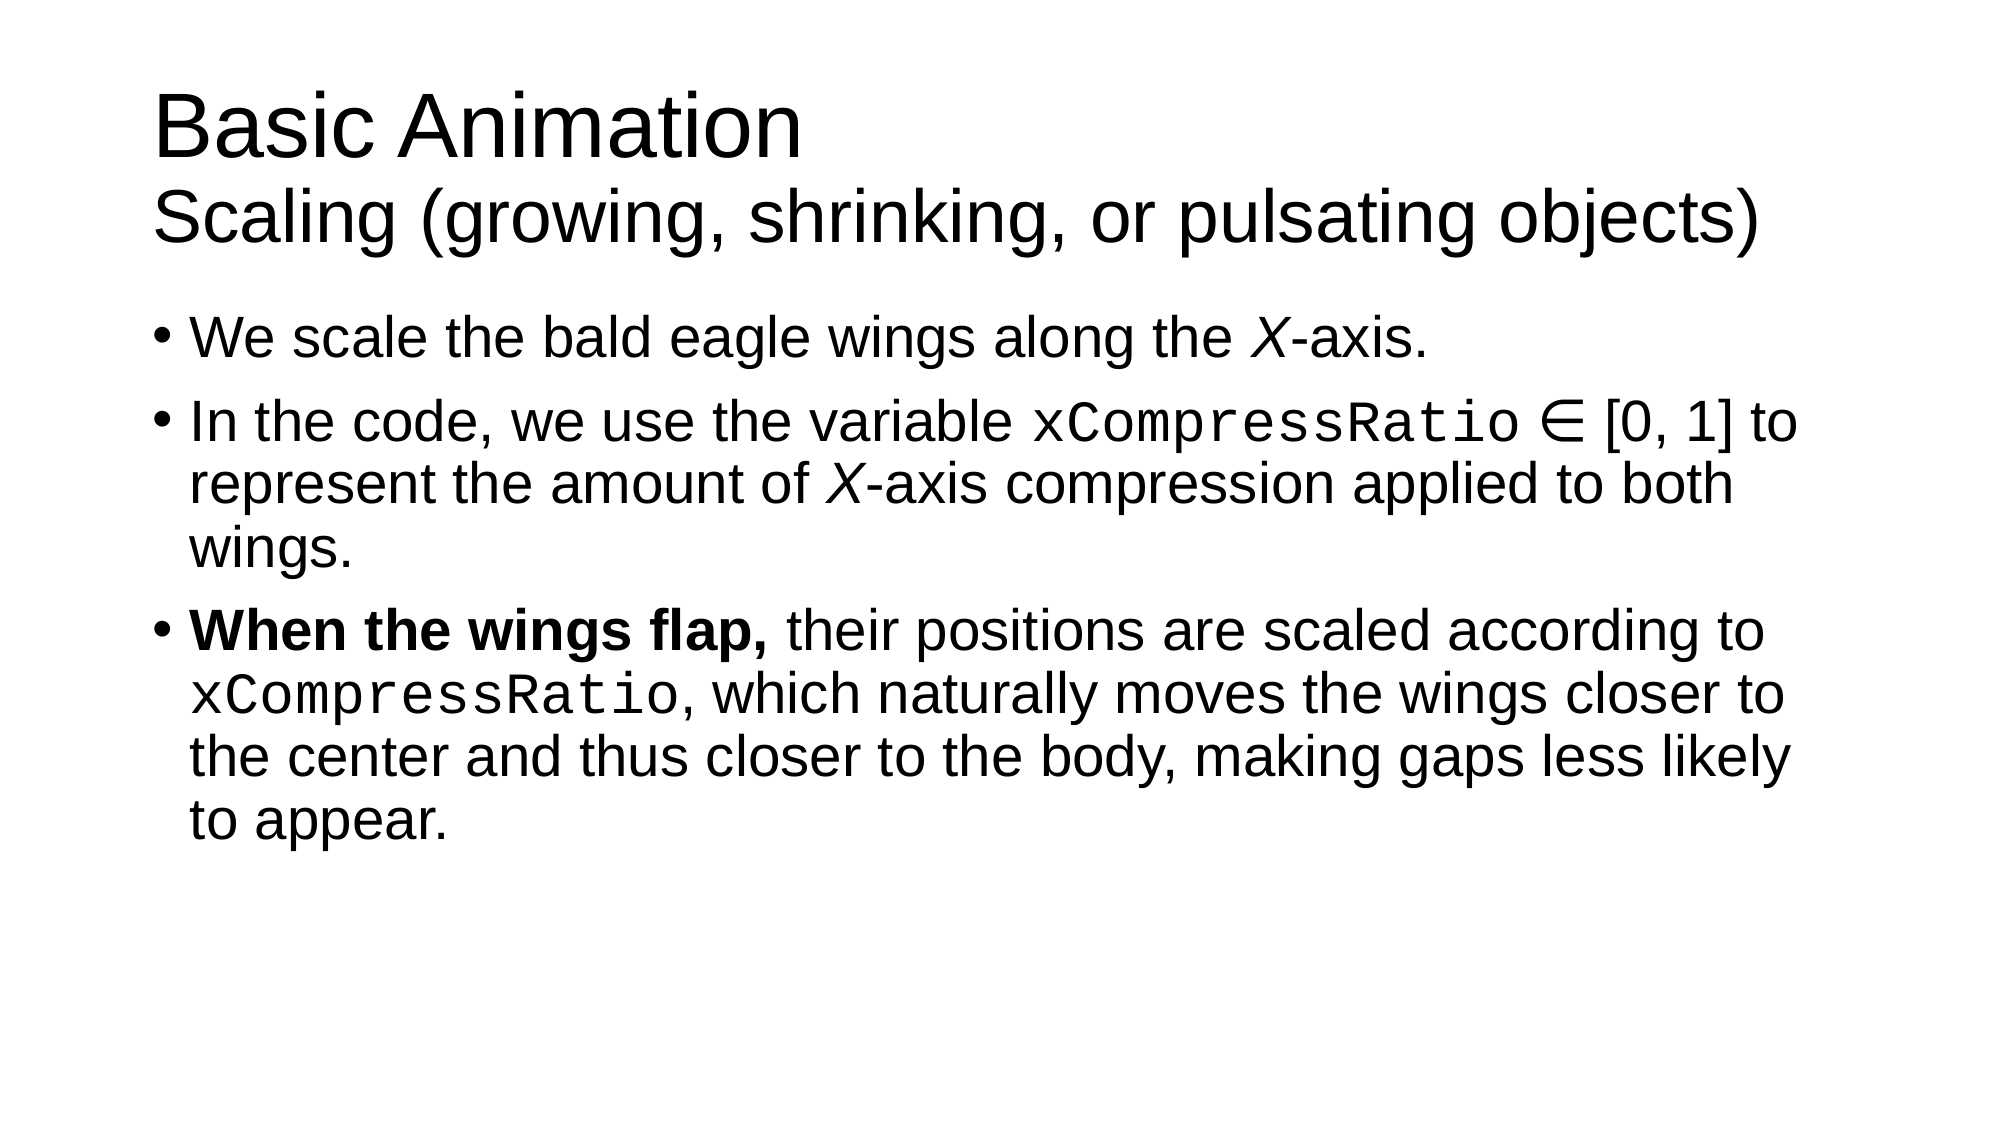

# Basic Animation Scaling (growing, shrinking, or pulsating objects)
We scale the bald eagle wings along the X-axis.
In the code, we use the variable xCompressRatio ∈ [0, 1] to represent the amount of X-axis compression applied to both wings.
When the wings flap, their positions are scaled according to xCompressRatio, which naturally moves the wings closer to the center and thus closer to the body, making gaps less likely to appear.